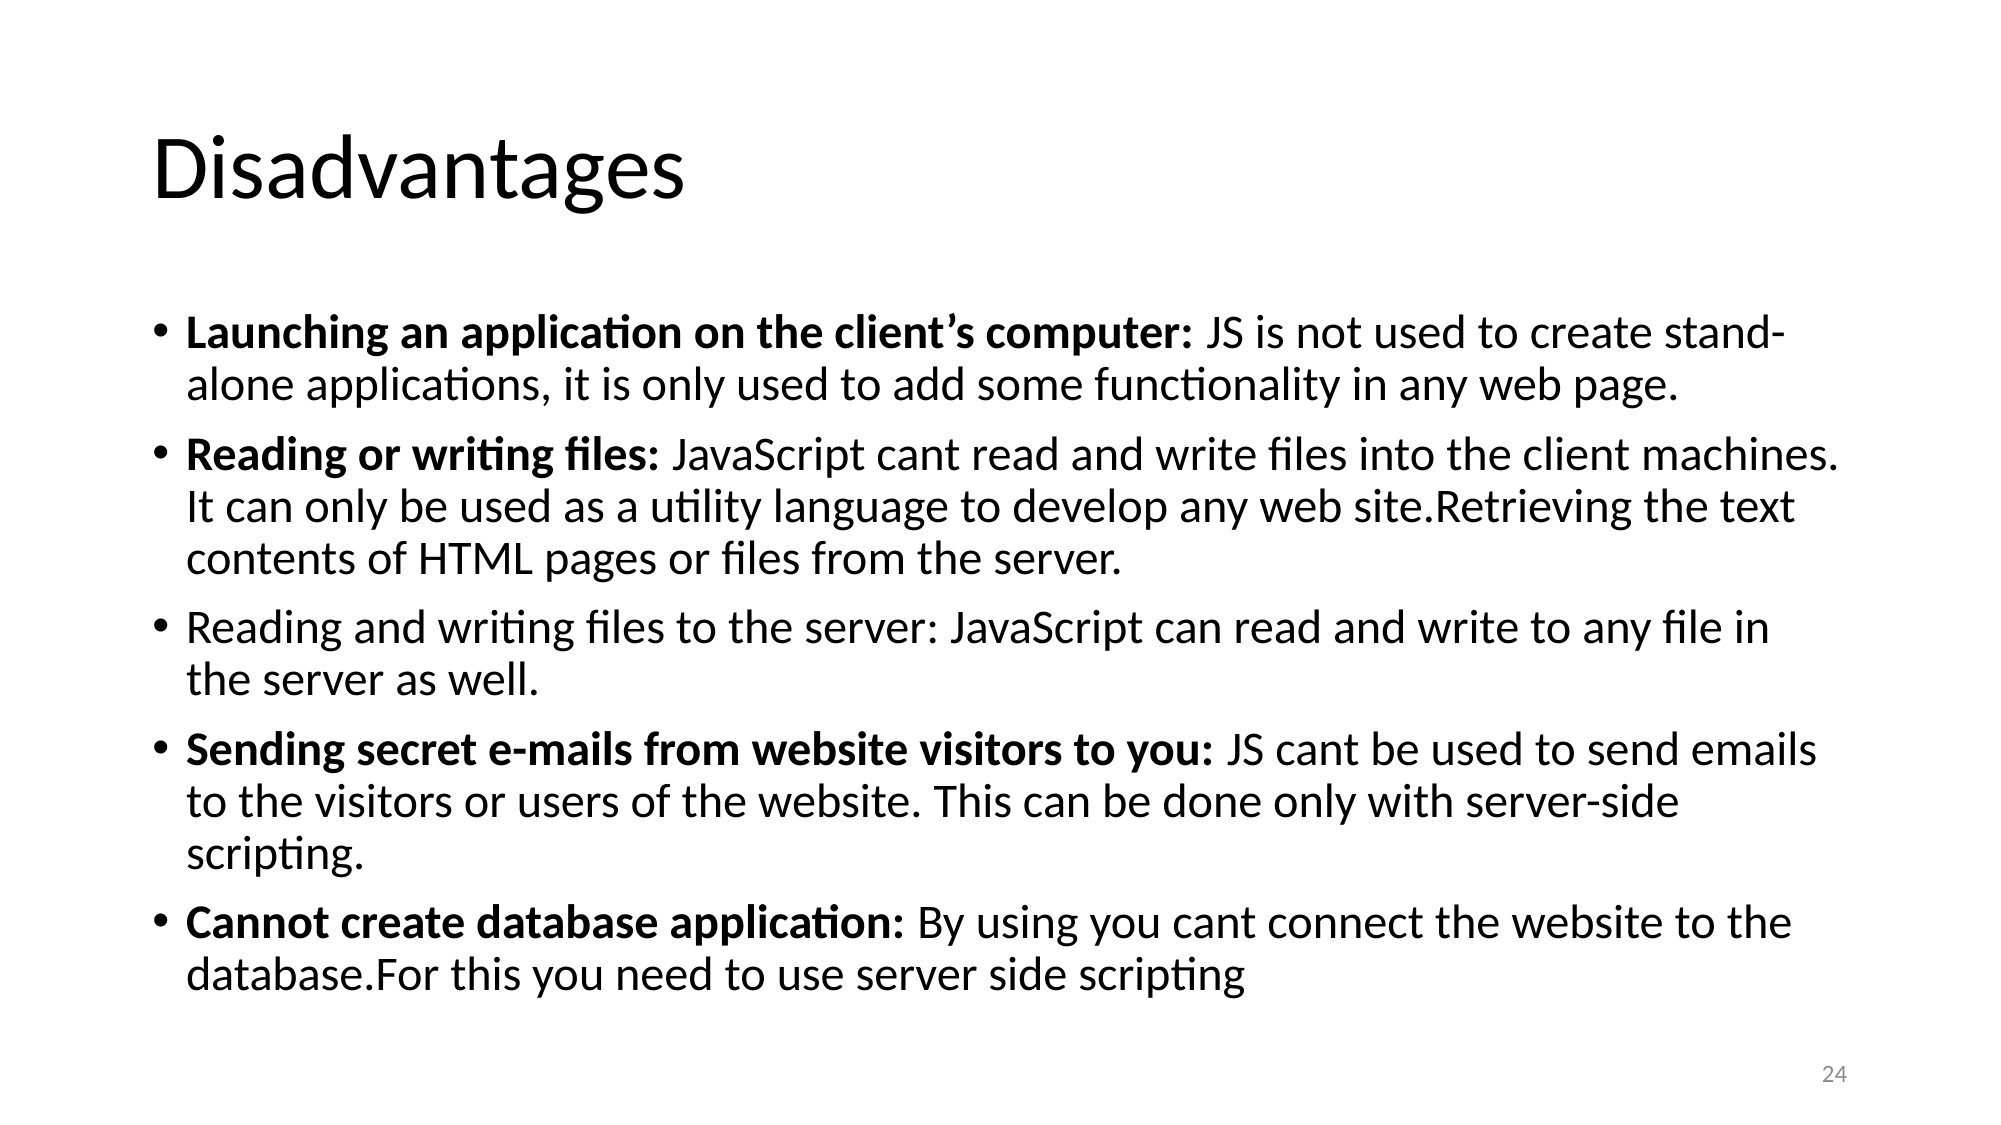

# Disadvantages
Launching an application on the client’s computer: JS is not used to create stand-alone applications, it is only used to add some functionality in any web page.
Reading or writing files: JavaScript cant read and write files into the client machines. It can only be used as a utility language to develop any web site.Retrieving the text contents of HTML pages or files from the server.
Reading and writing files to the server: JavaScript can read and write to any file in the server as well.
Sending secret e-mails from website visitors to you: JS cant be used to send emails to the visitors or users of the website. This can be done only with server-side scripting.
Cannot create database application: By using you cant connect the website to the database.For this you need to use server side scripting
24